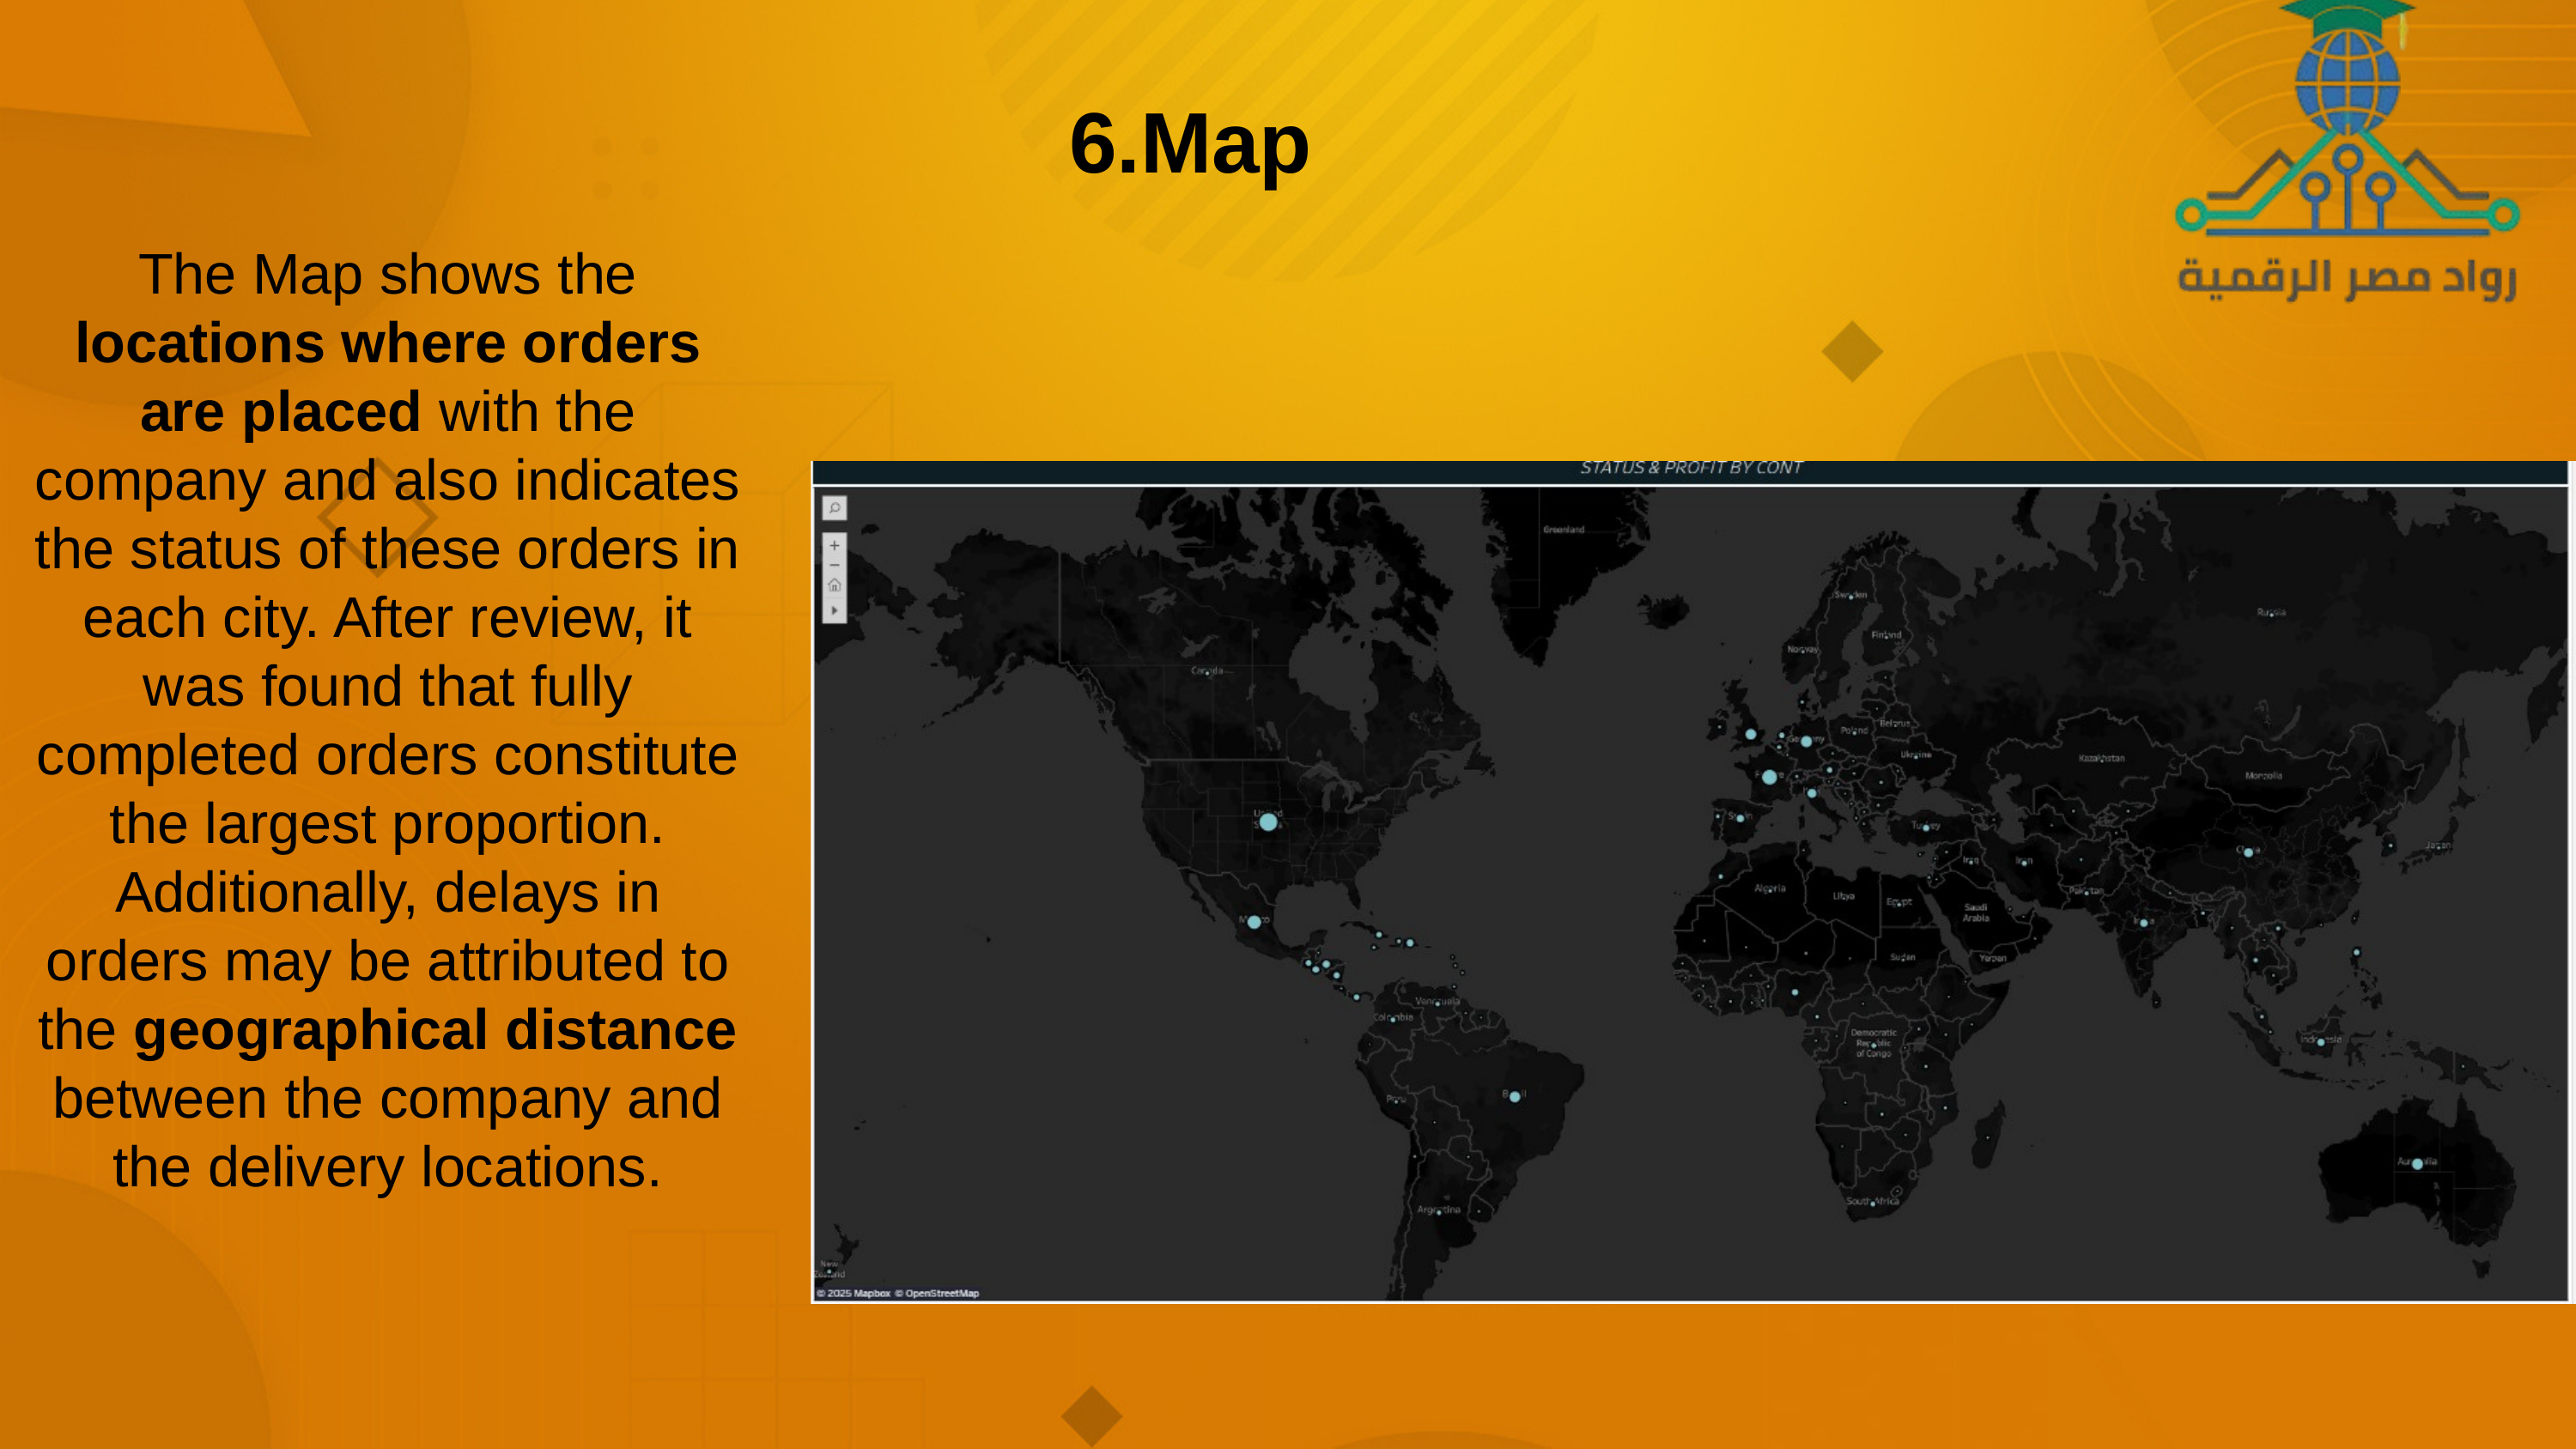

6.Map
The Map shows the locations where orders are placed with the company and also indicates the status of these orders in each city. After review, it was found that fully completed orders constitute the largest proportion. Additionally, delays in orders may be attributed to the geographical distance between the company and the delivery locations.